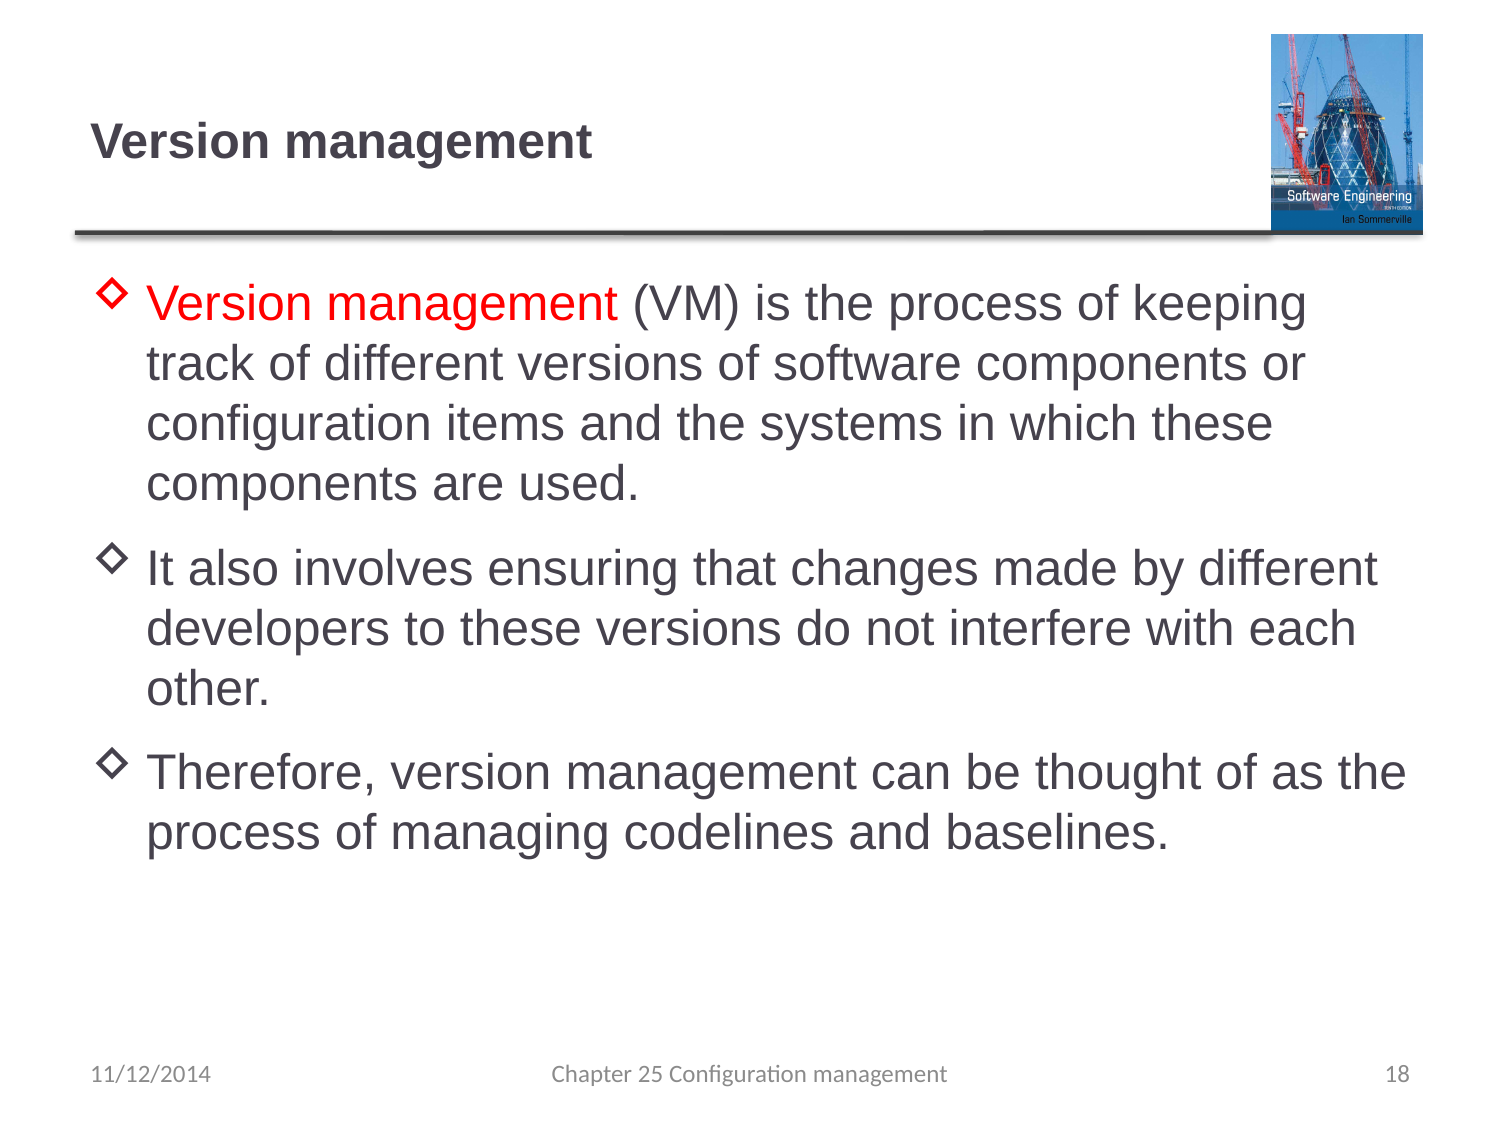

# Version management
Version management (VM) is the process of keeping track of different versions of software components or configuration items and the systems in which these components are used.
It also involves ensuring that changes made by different developers to these versions do not interfere with each other.
Therefore, version management can be thought of as the process of managing codelines and baselines.

11/12/2014
Chapter 25 Configuration management
18